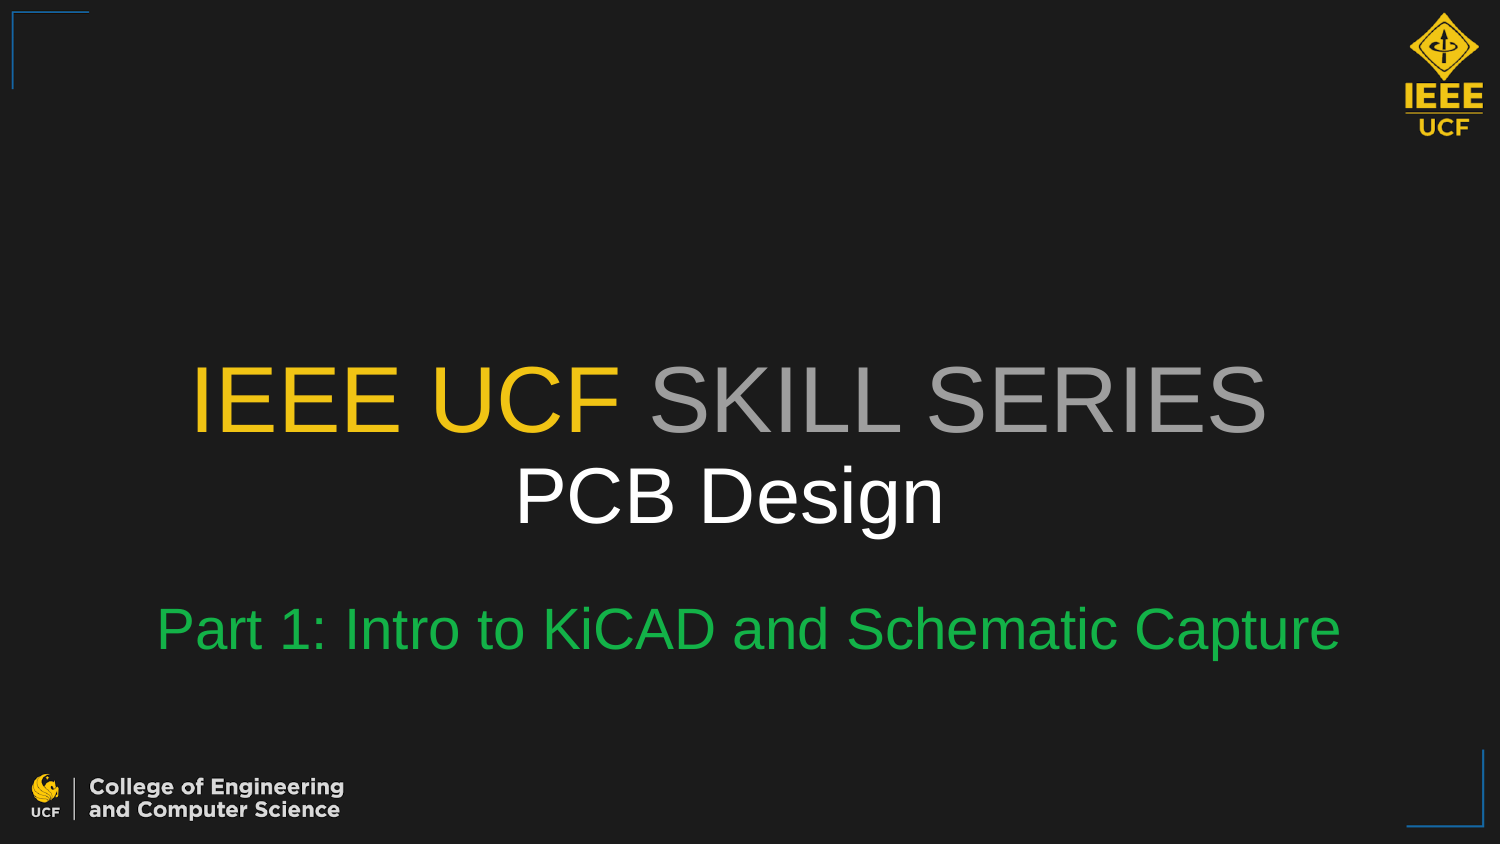

# IEEE UCF SKILL SERIES
PCB Design
Part 1: Intro to KiCAD and Schematic Capture